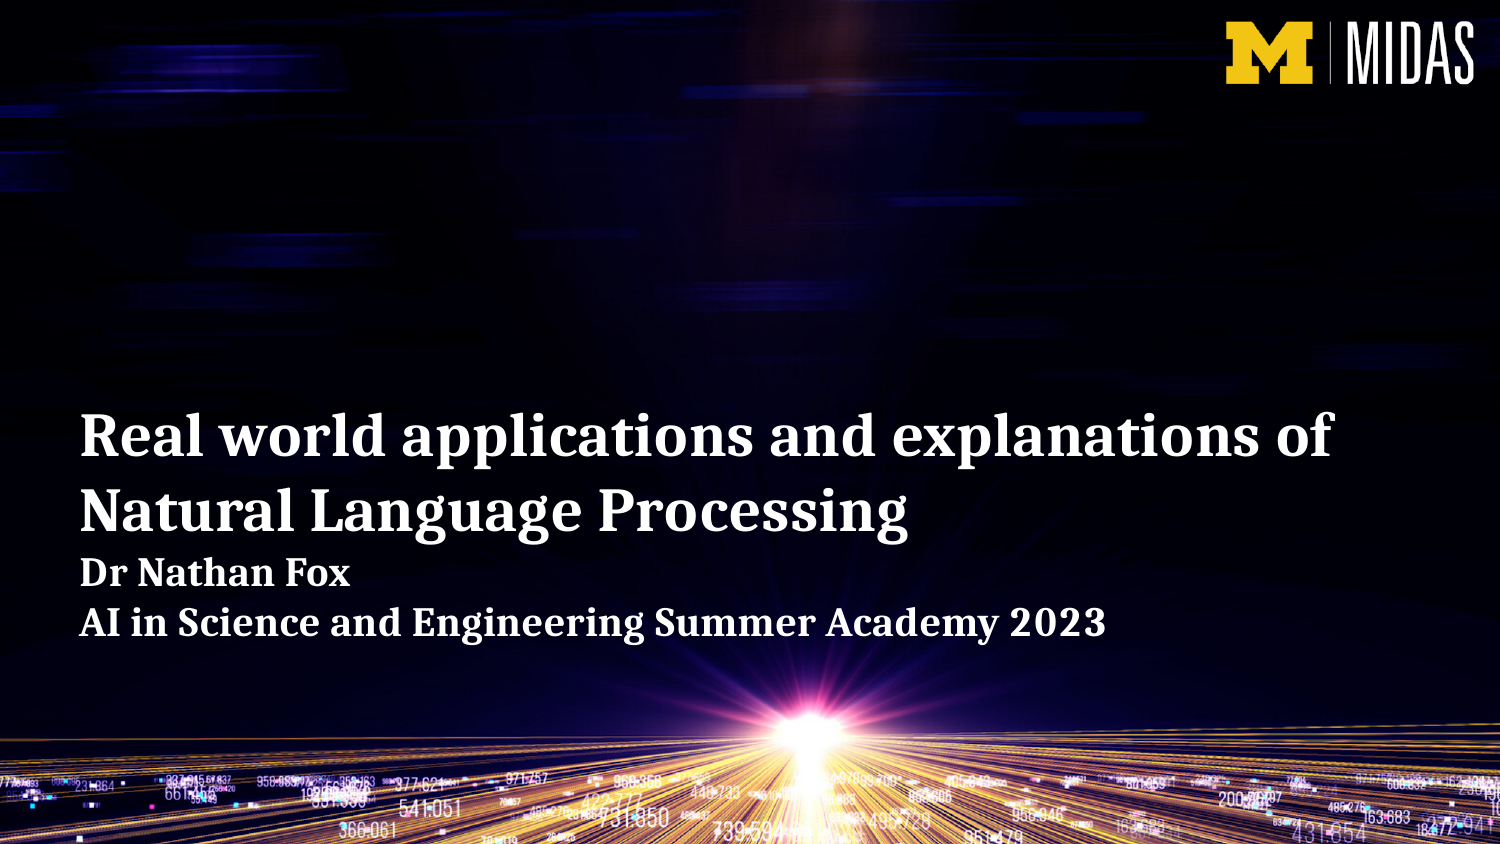

# Real world applications and explanations of Natural Language Processing
Dr Nathan Fox
AI in Science and Engineering Summer Academy 2023